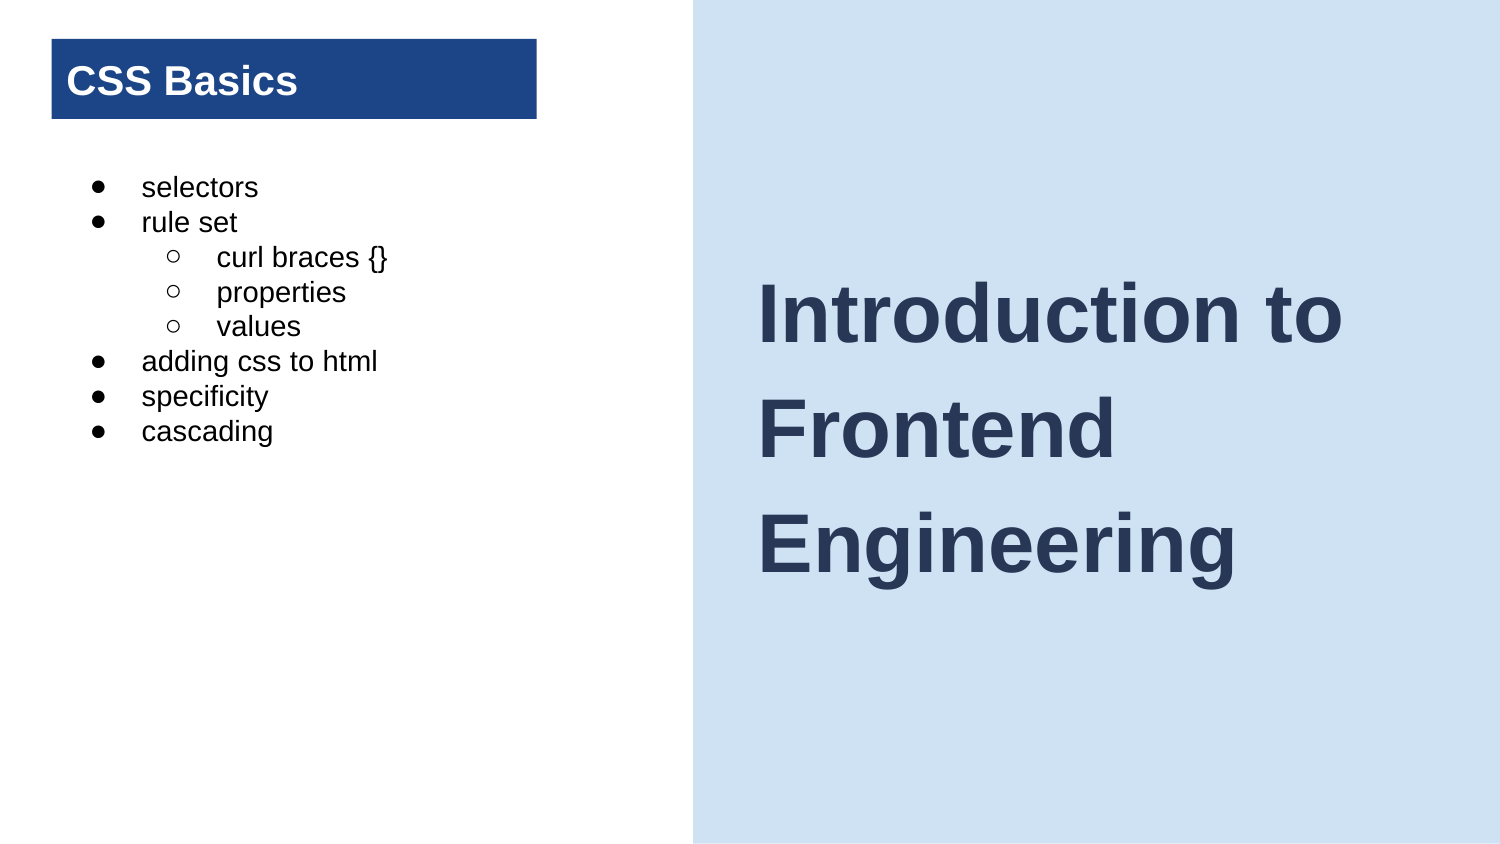

CSS Basics
selectors
rule set
curl braces {}
properties
values
adding css to html
specificity
cascading
Introduction to Frontend Engineering